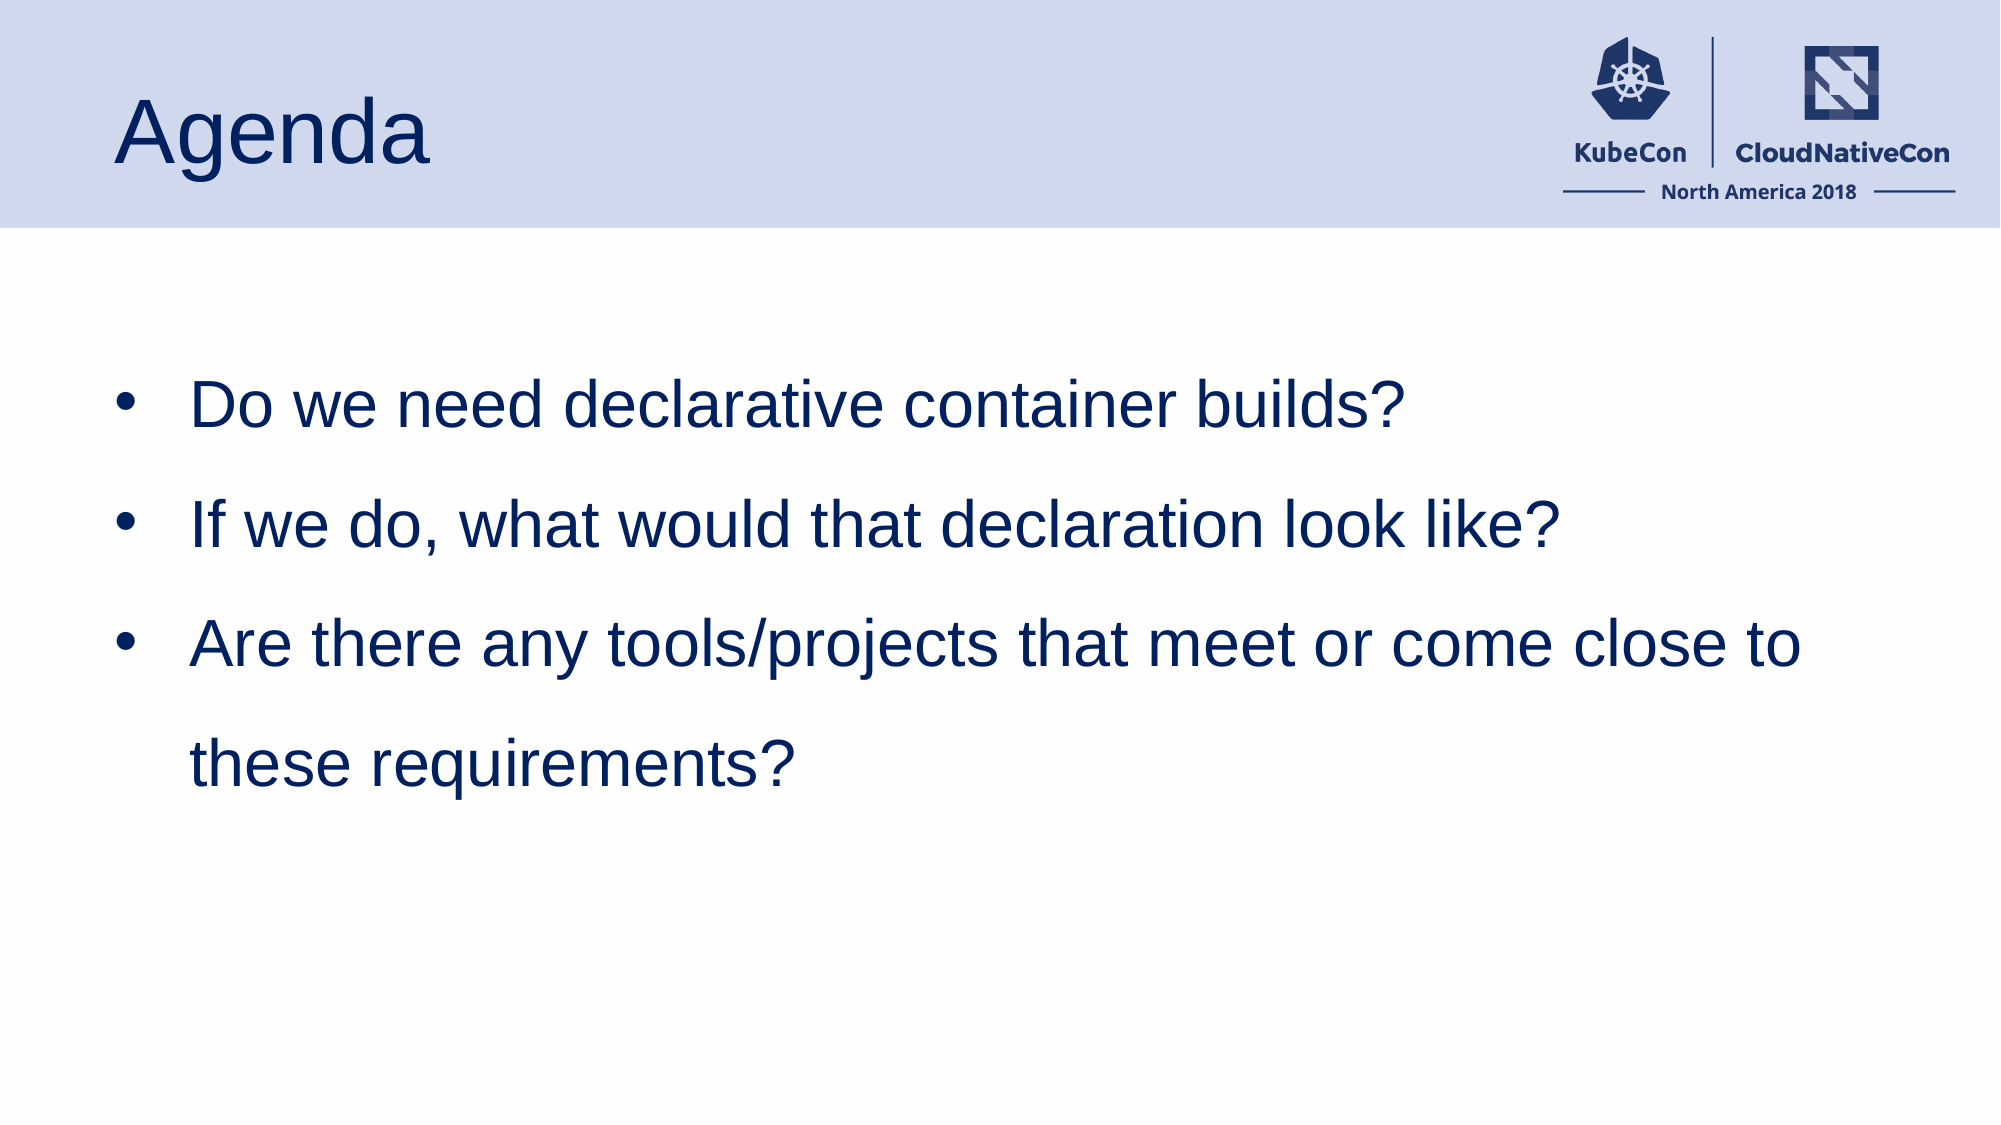

# Agenda
Do we need declarative container builds?
If we do, what would that declaration look like?
Are there any tools/projects that meet or come close to these requirements?